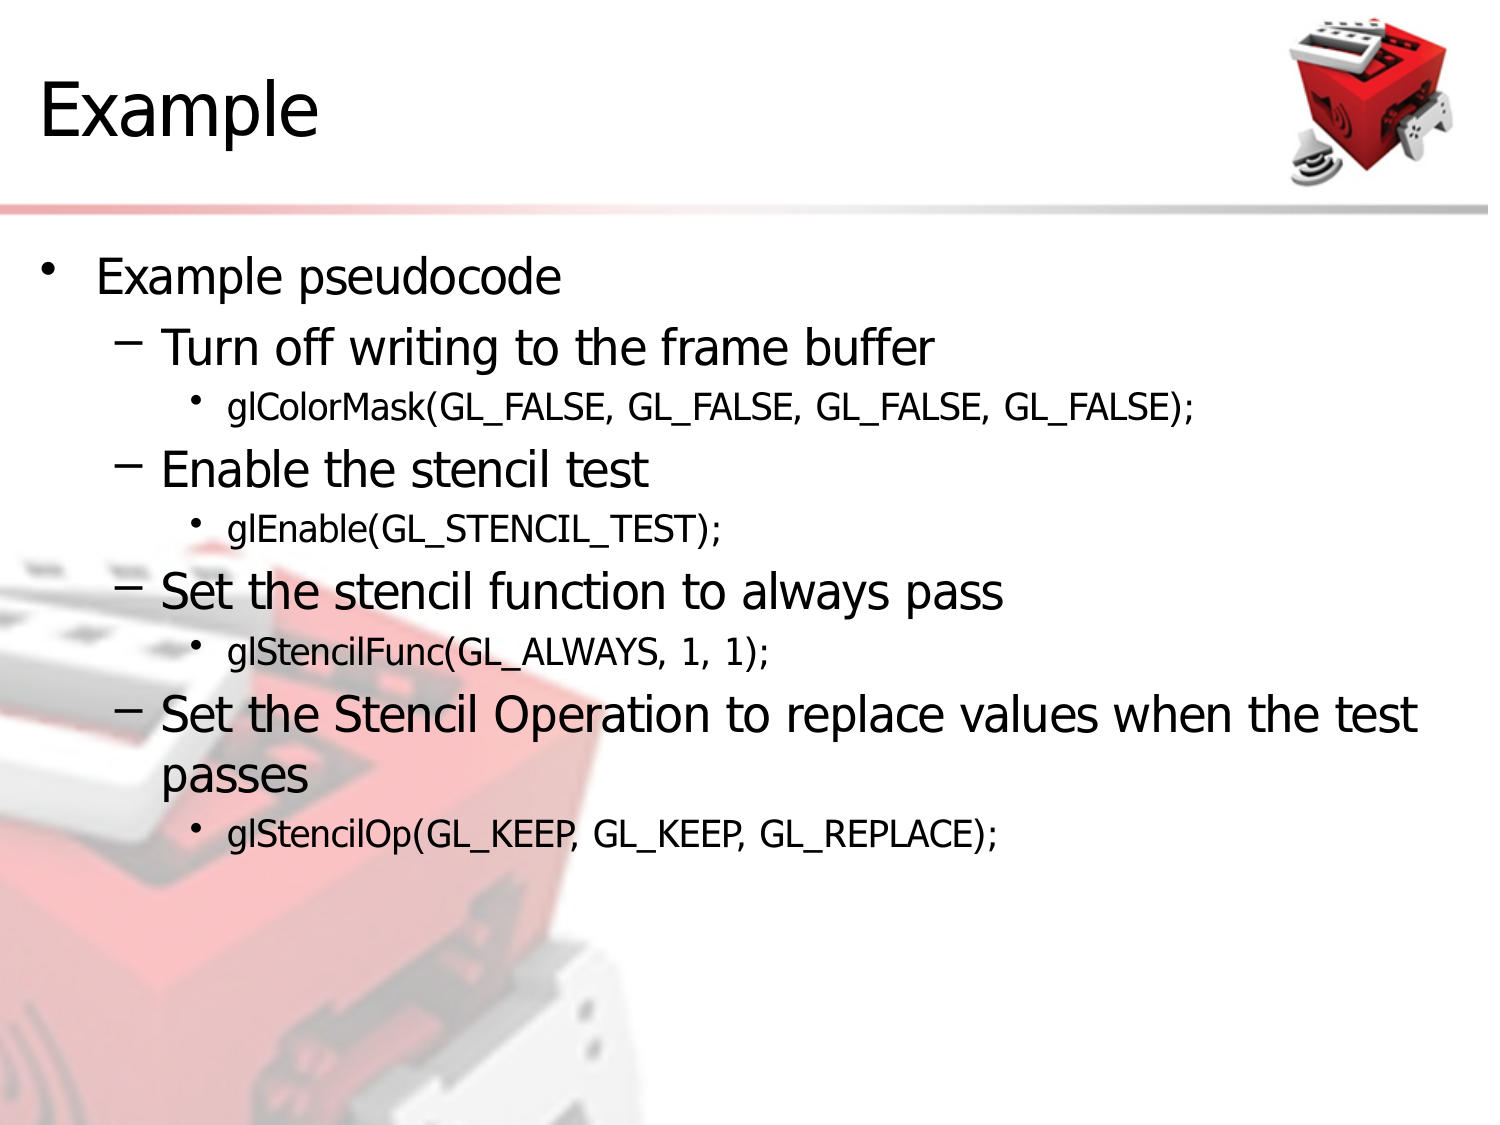

# Example
Example pseudocode
Turn off writing to the frame buffer
glColorMask(GL_FALSE, GL_FALSE, GL_FALSE, GL_FALSE);
Enable the stencil test
glEnable(GL_STENCIL_TEST);
Set the stencil function to always pass
glStencilFunc(GL_ALWAYS, 1, 1);
Set the Stencil Operation to replace values when the test passes
glStencilOp(GL_KEEP, GL_KEEP, GL_REPLACE);